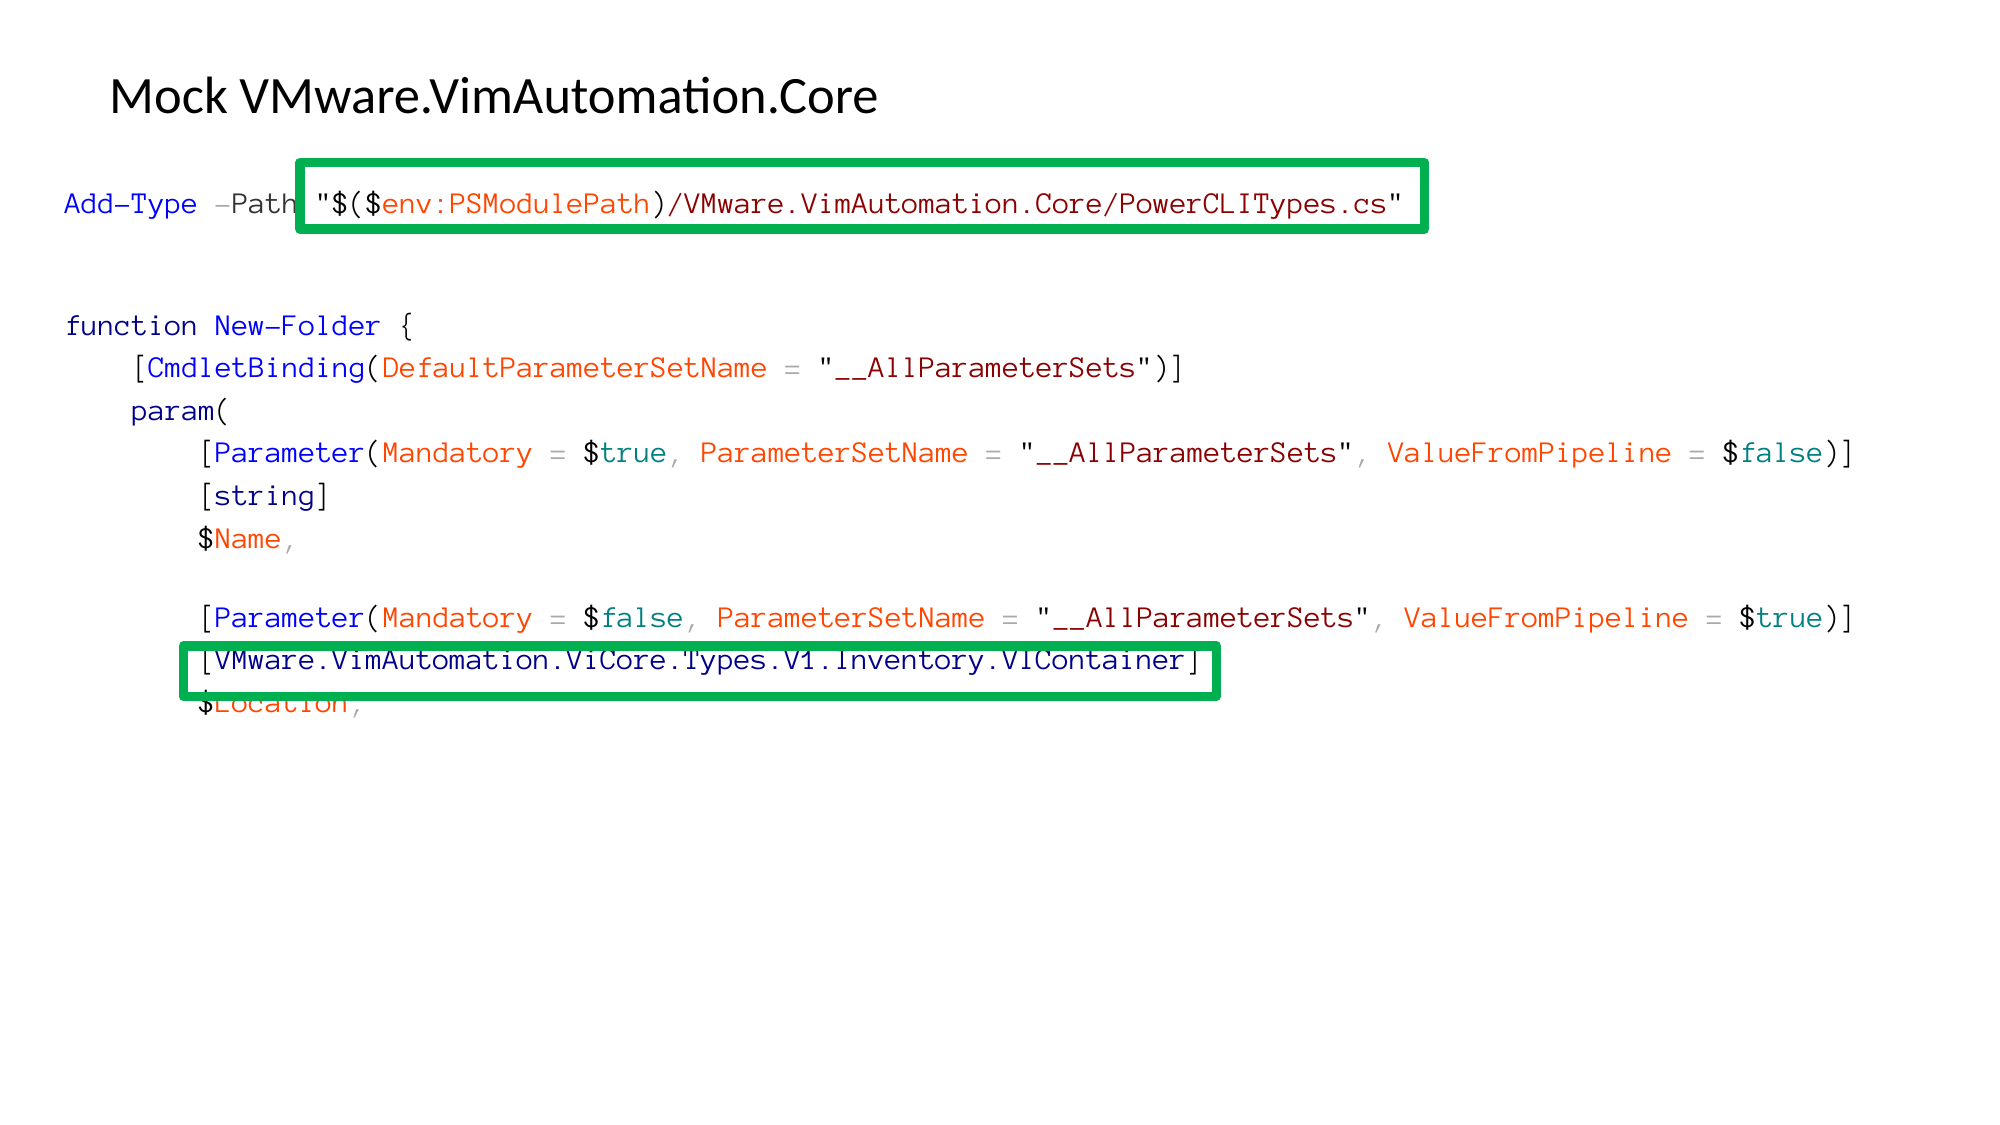

# Mock VMware.VimAutomation.Core

Add-Type -Path "$($env:PSModulePath)/VMware.VimAutomation.Core/PowerCLITypes.cs"

function New-Folder {
    [CmdletBinding(DefaultParameterSetName = "__AllParameterSets")]
    param(
        [Parameter(Mandatory = $true, ParameterSetName = "__AllParameterSets", ValueFromPipeline = $false)]
        [string]
        $Name,
        [Parameter(Mandatory = $false, ParameterSetName = "__AllParameterSets", ValueFromPipeline = $true)]
        [VMware.VimAutomation.ViCore.Types.V1.Inventory.VIContainer]
        $Location,